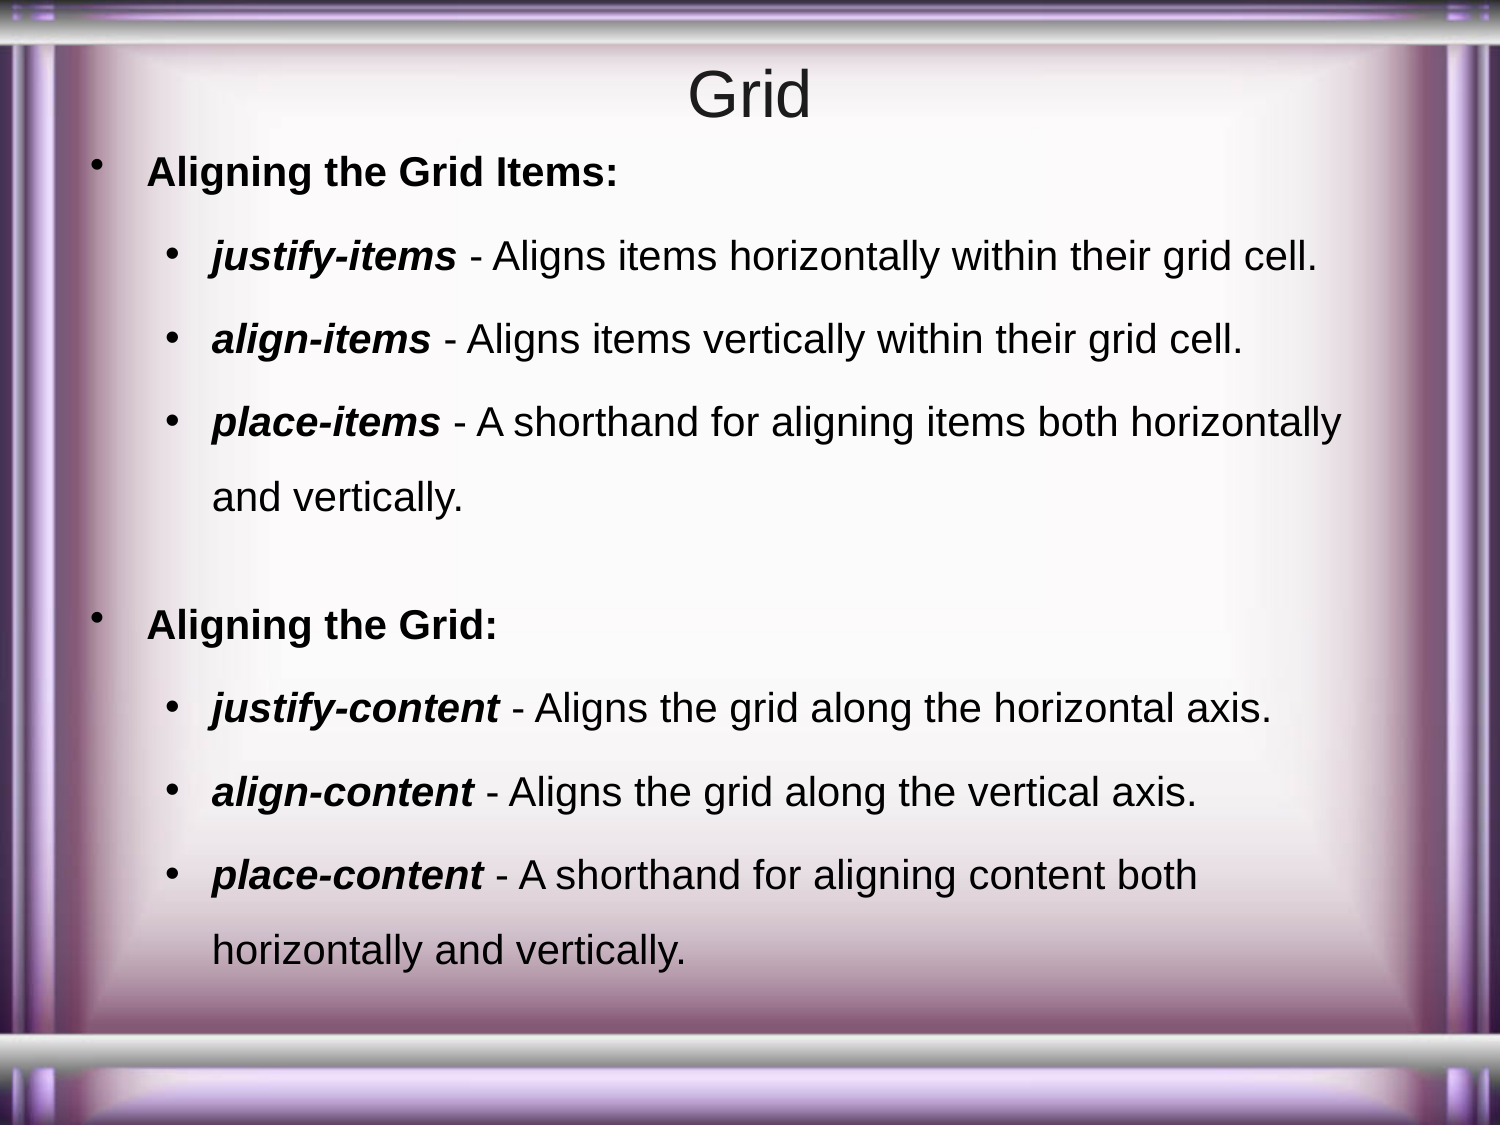

# Grid
Aligning the Grid Items:
justify-items - Aligns items horizontally within their grid cell.
align-items - Aligns items vertically within their grid cell.
place-items - A shorthand for aligning items both horizontally and vertically.

Aligning the Grid:
justify-content - Aligns the grid along the horizontal axis.
align-content - Aligns the grid along the vertical axis.
place-content - A shorthand for aligning content both horizontally and vertically.